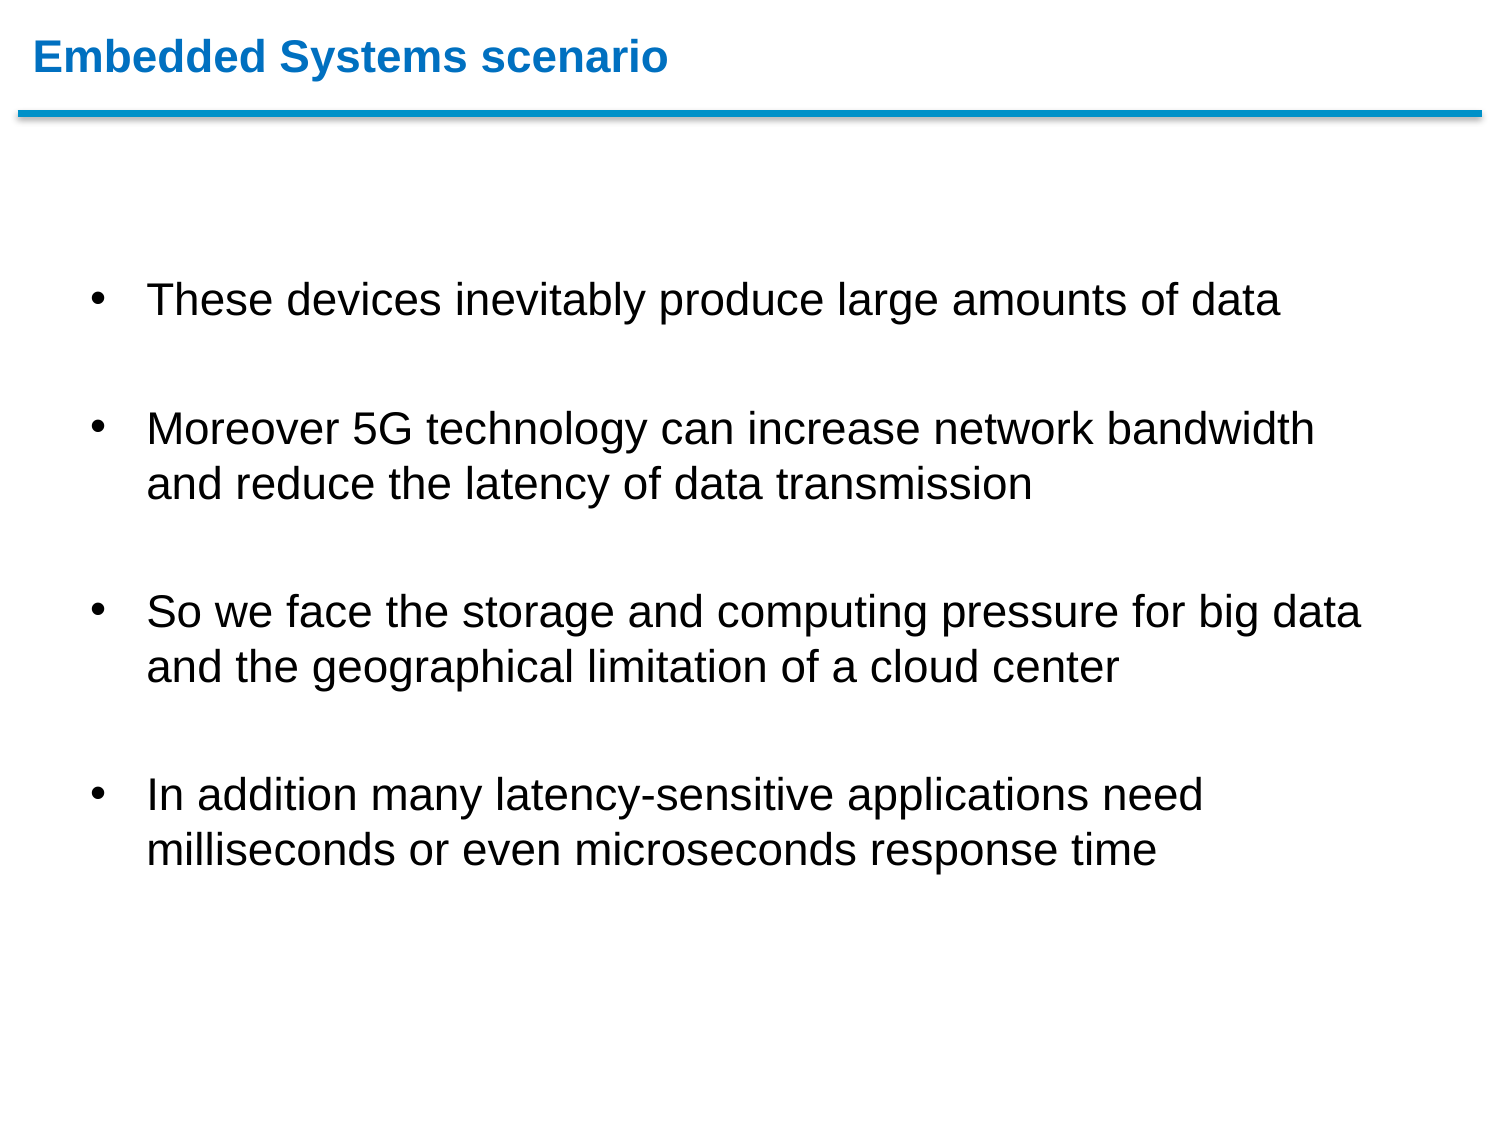

# Embedded Systems scenario
These devices inevitably produce large amounts of data

Moreover 5G technology can increase network bandwidth and reduce the latency of data transmission

So we face the storage and computing pressure for big data and the geographical limitation of a cloud center

In addition many latency-sensitive applications need milliseconds or even microseconds response time